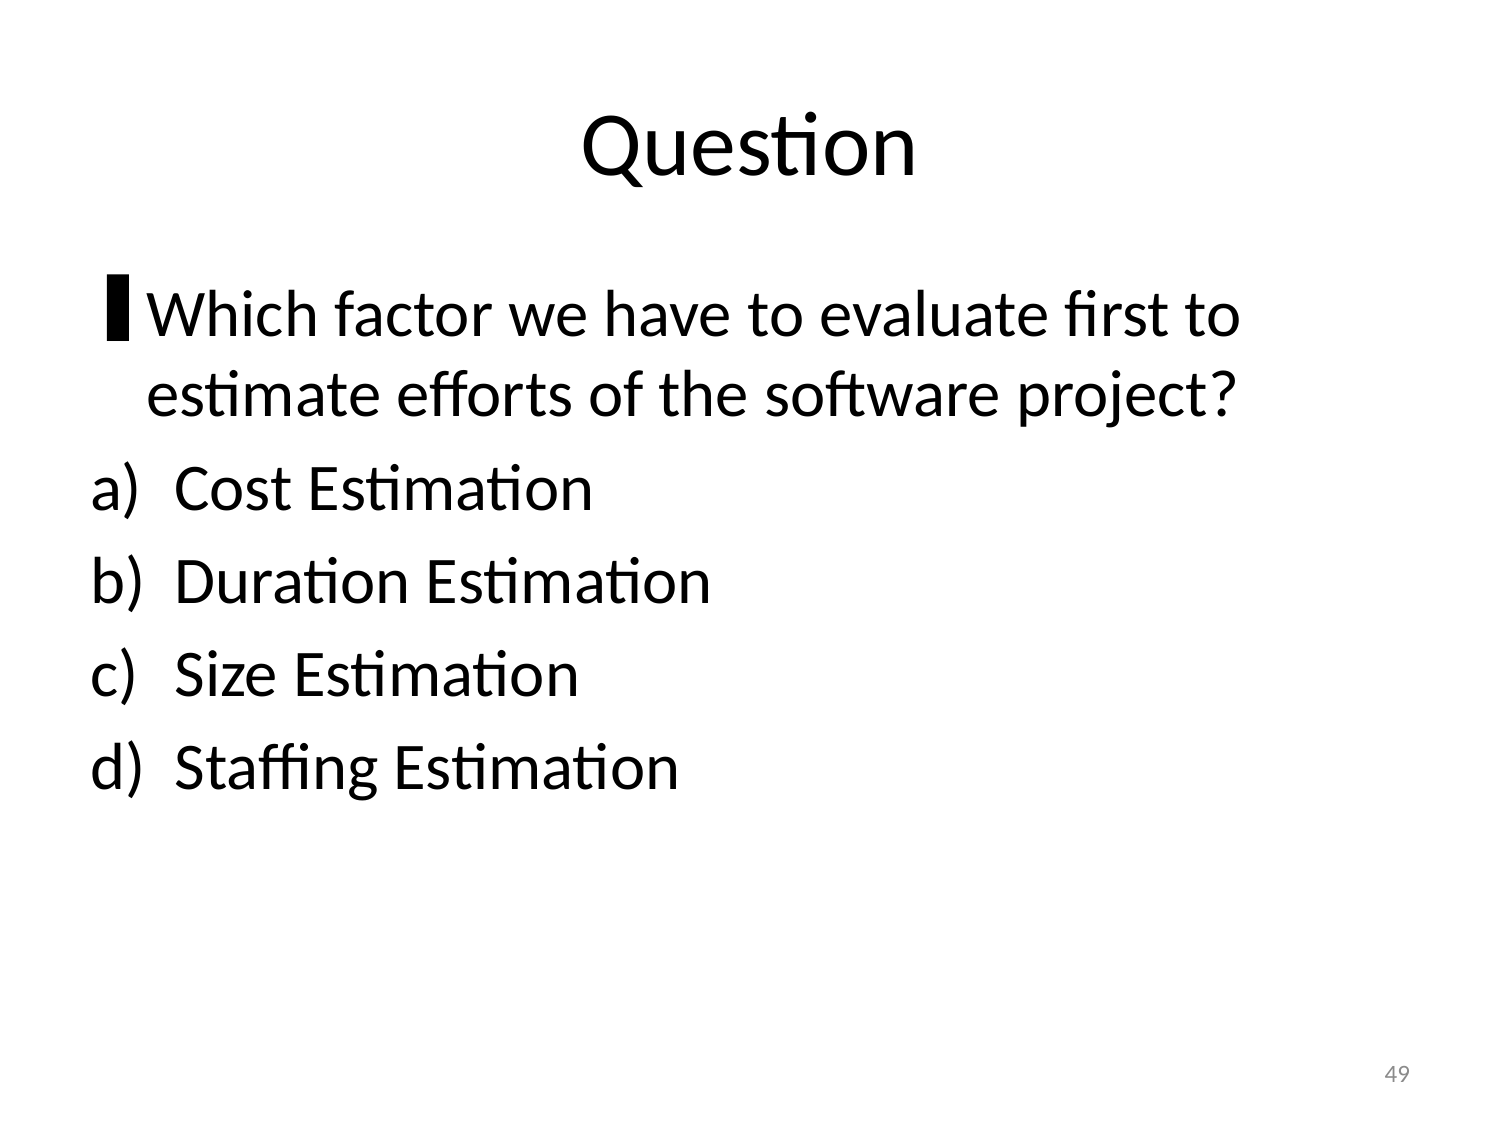

# Question
Which factor we have to evaluate first to estimate efforts of the software project?
Cost Estimation
Duration Estimation
Size Estimation
Staffing Estimation

49